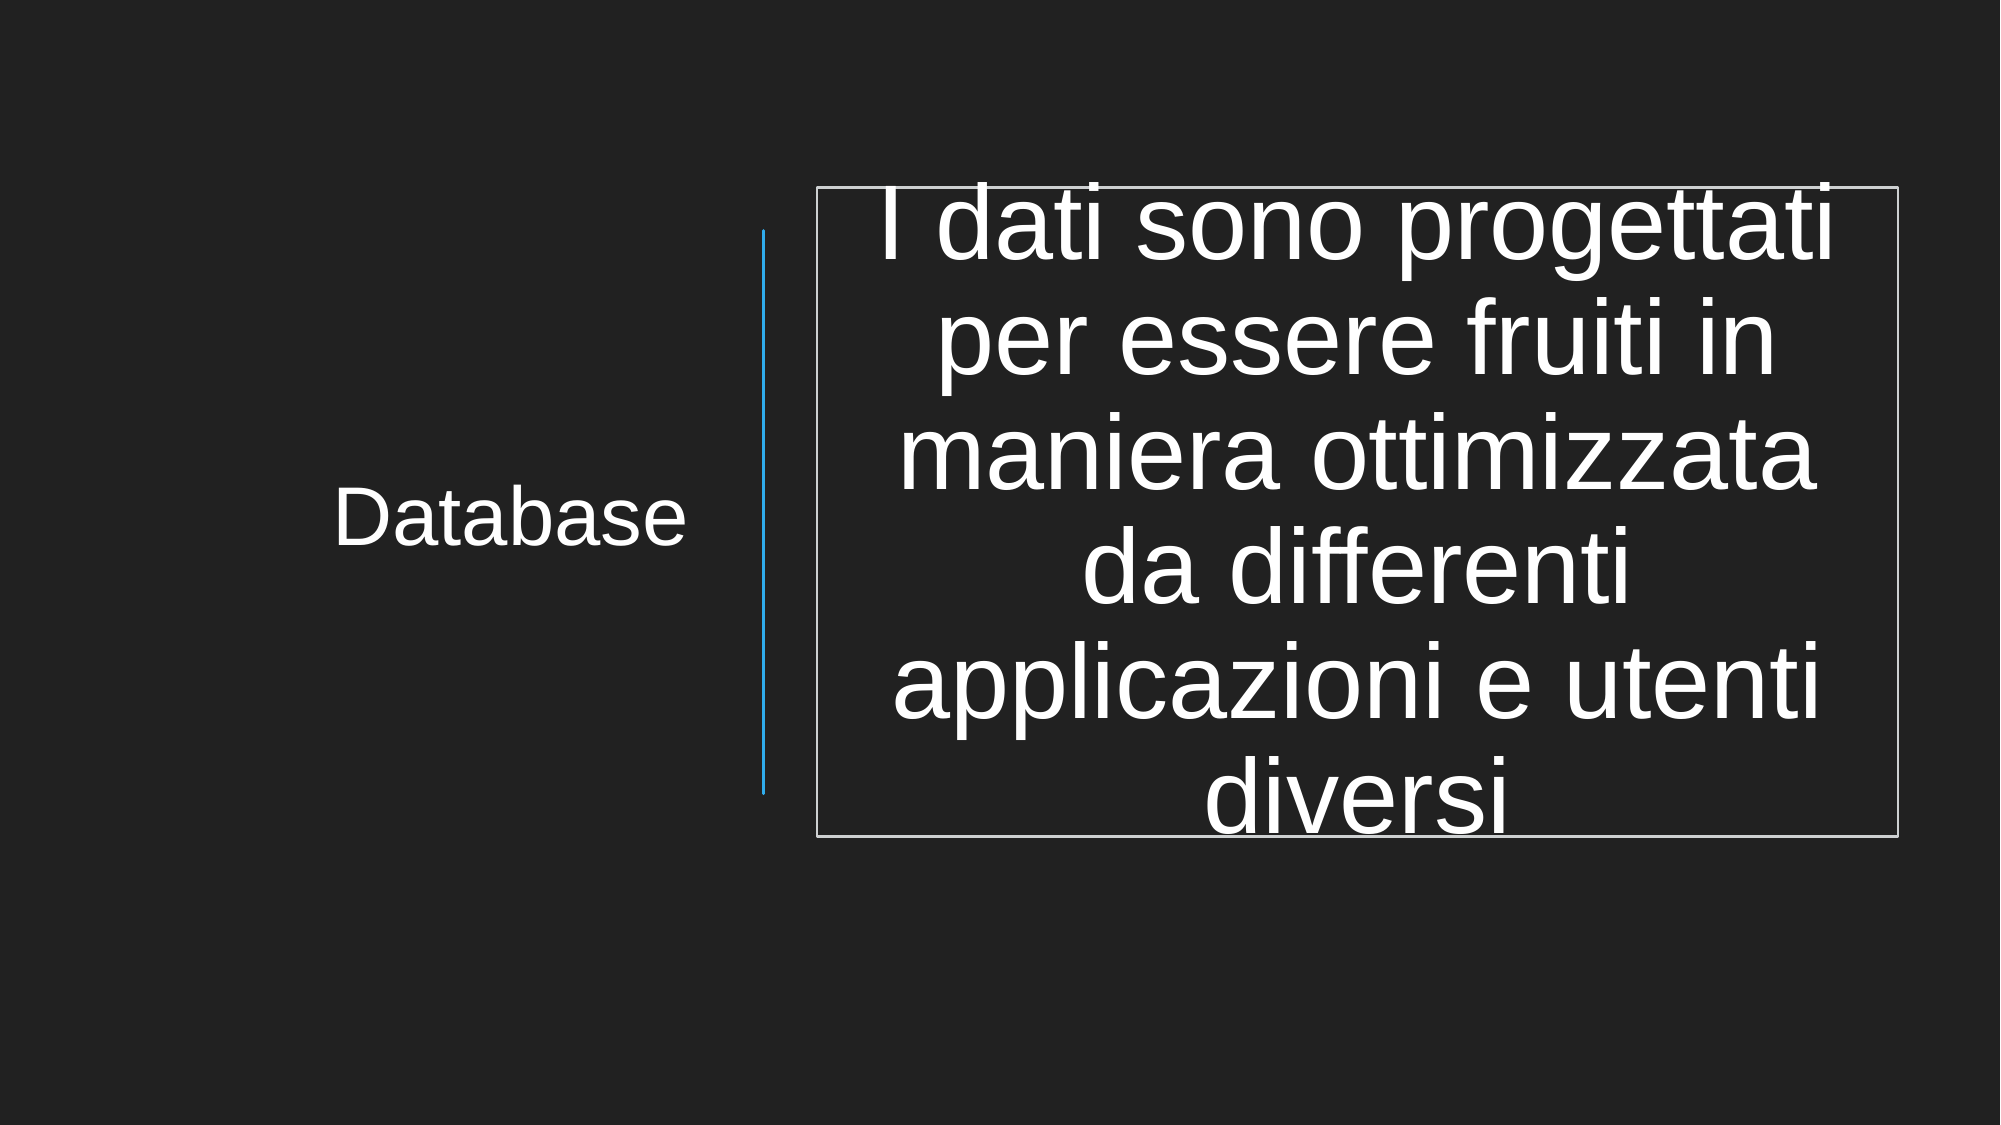

# Database
I dati sono progettati per essere fruiti in maniera ottimizzata da differenti applicazioni e utenti diversi